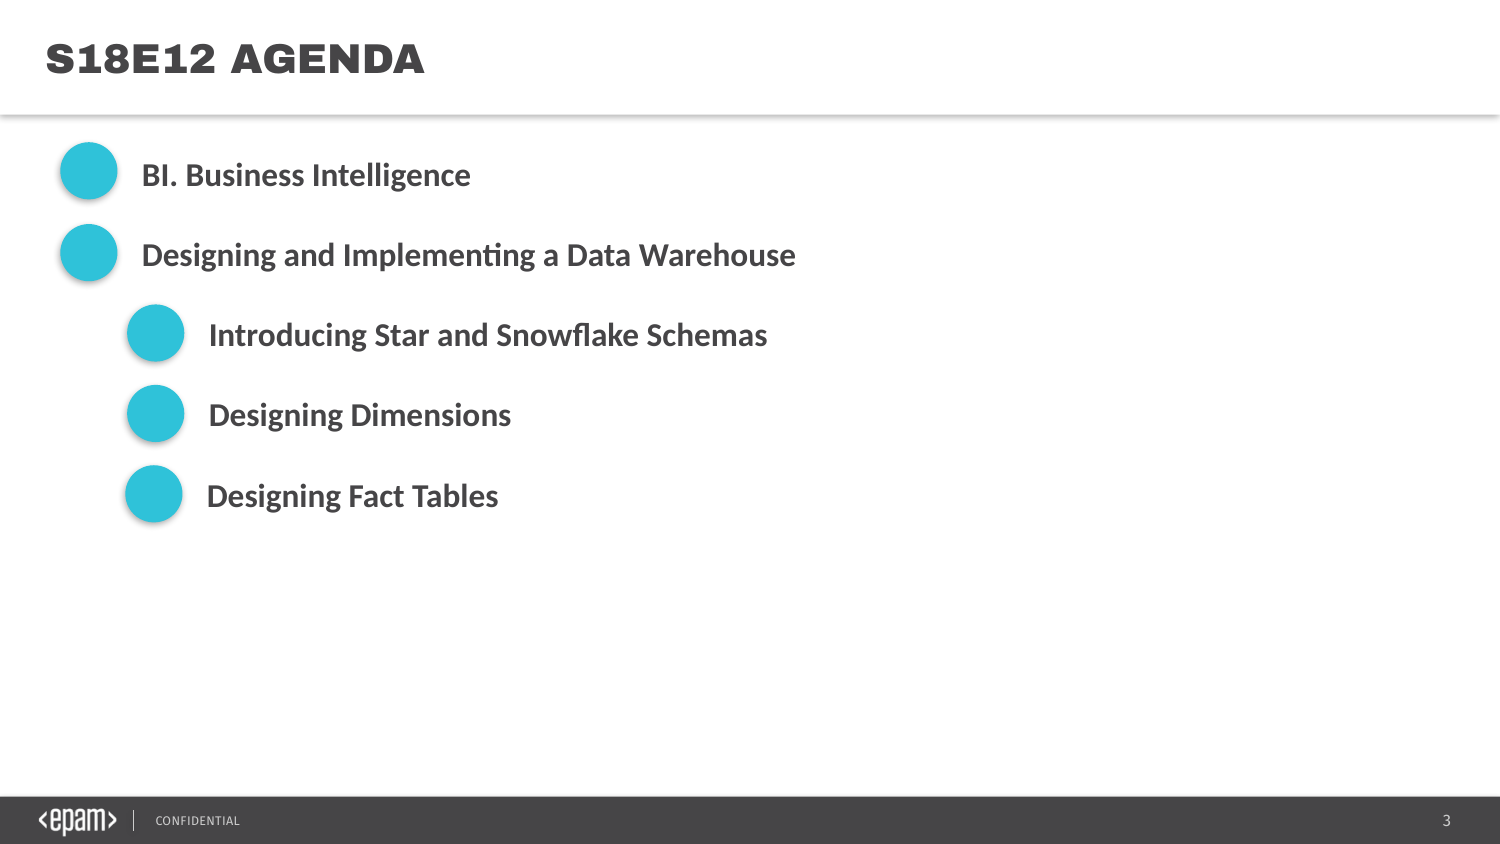

S18E12 AGENDA

BI. Business Intelligence

Designing and Implementing a Data Warehouse

Introducing Star and Snowflake Schemas

Designing Dimensions

Designing Fact Tables